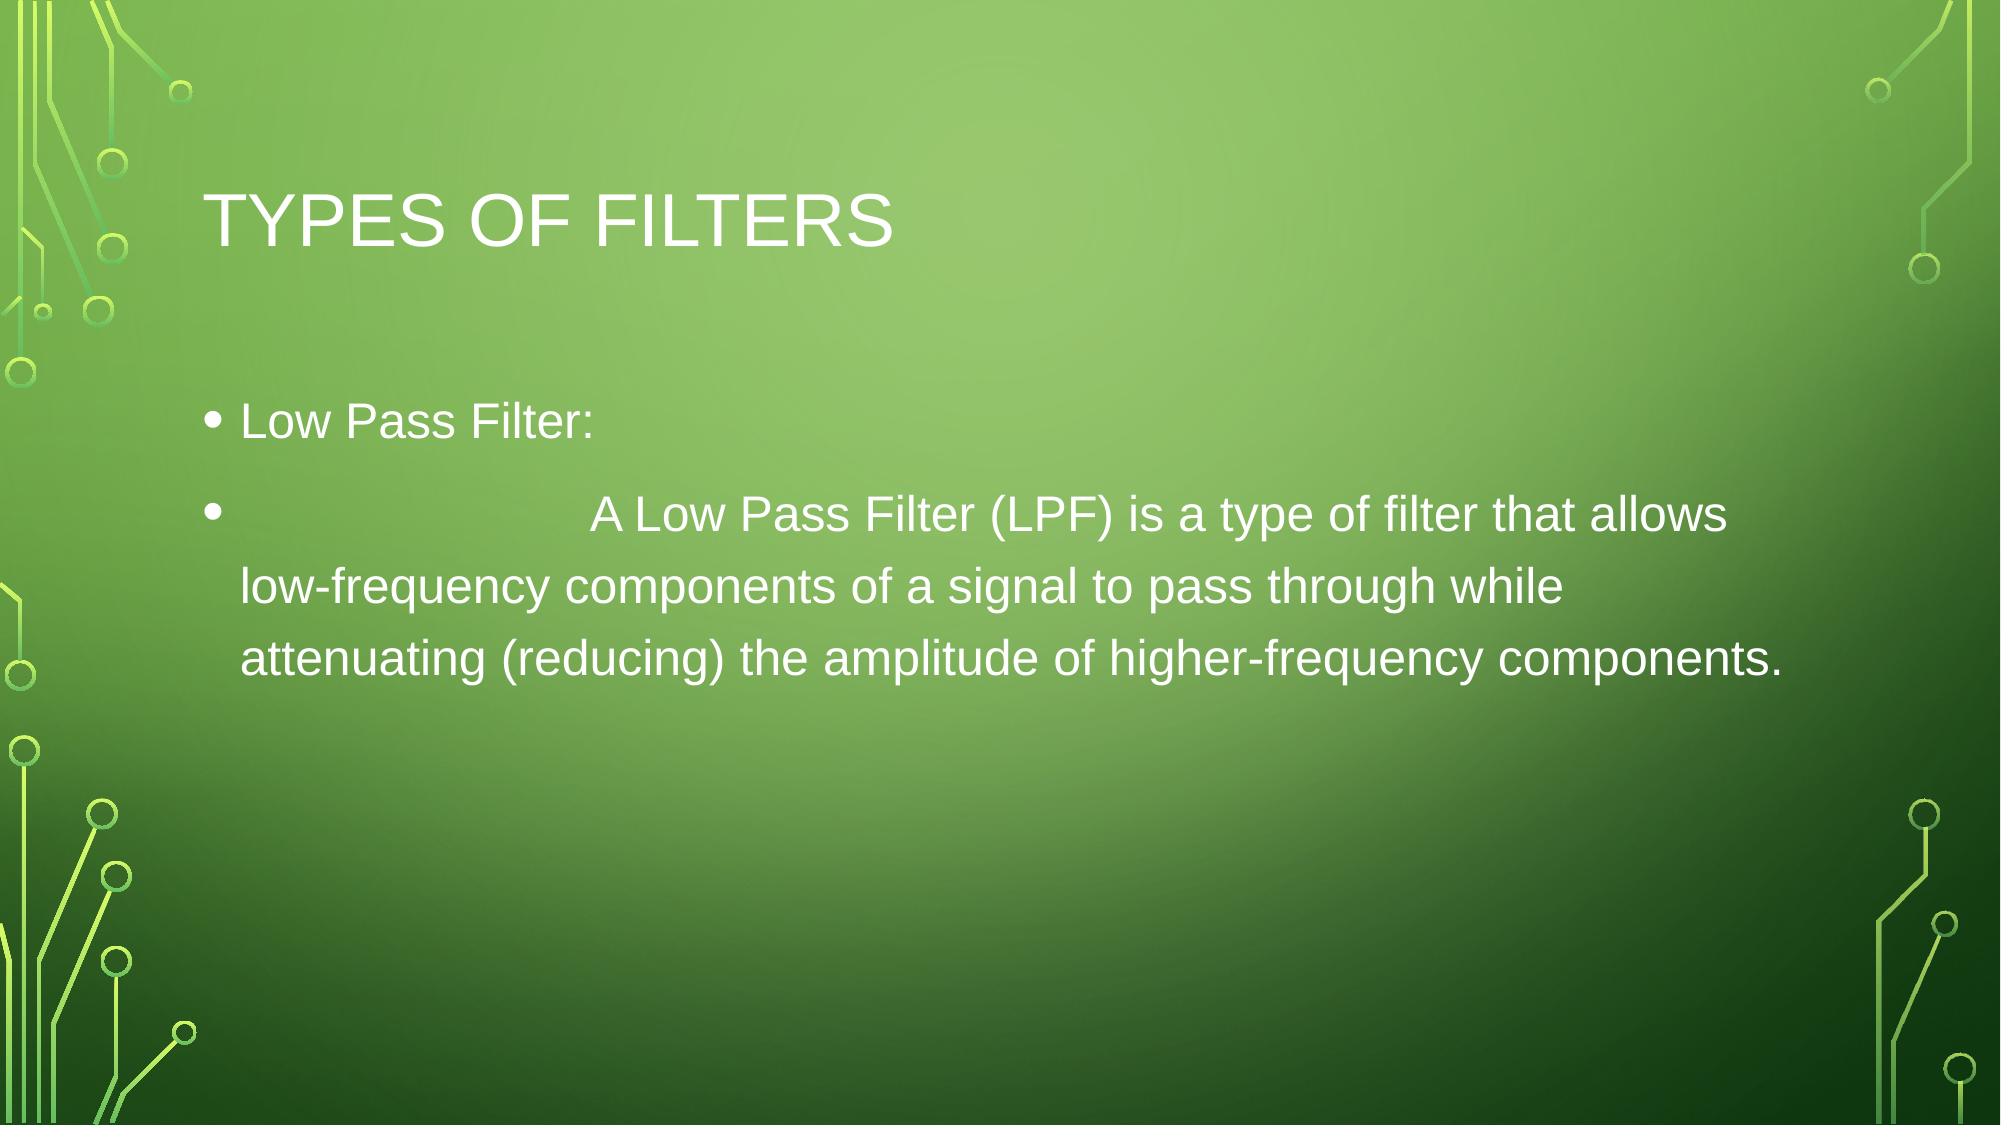

# Types of FIlters
Low Pass Filter:
                         A Low Pass Filter (LPF) is a type of filter that allows low-frequency components of a signal to pass through while attenuating (reducing) the amplitude of higher-frequency components.